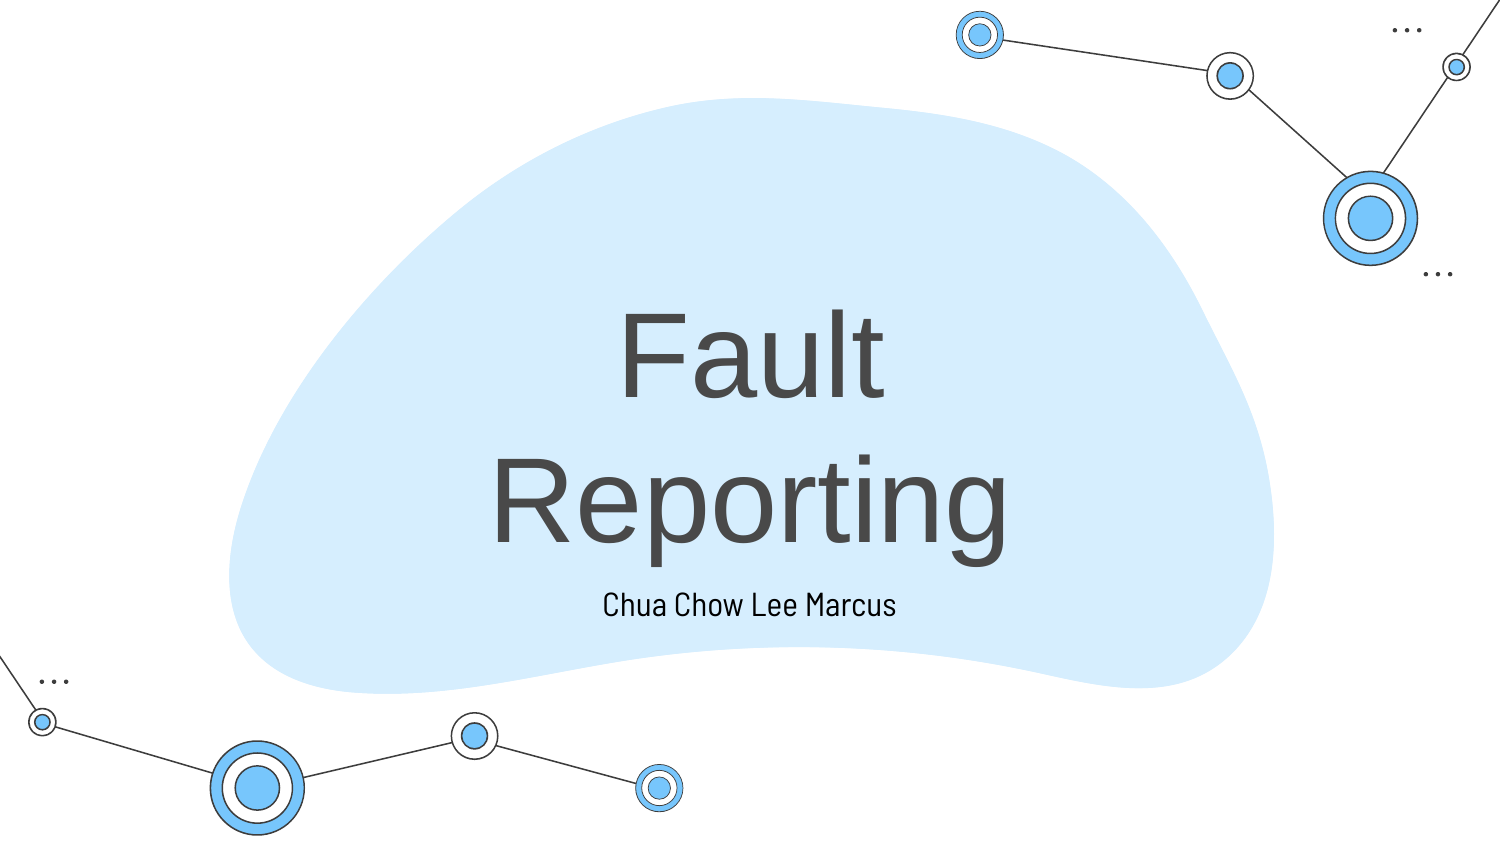

# Fault Reporting
Chua Chow Lee Marcus